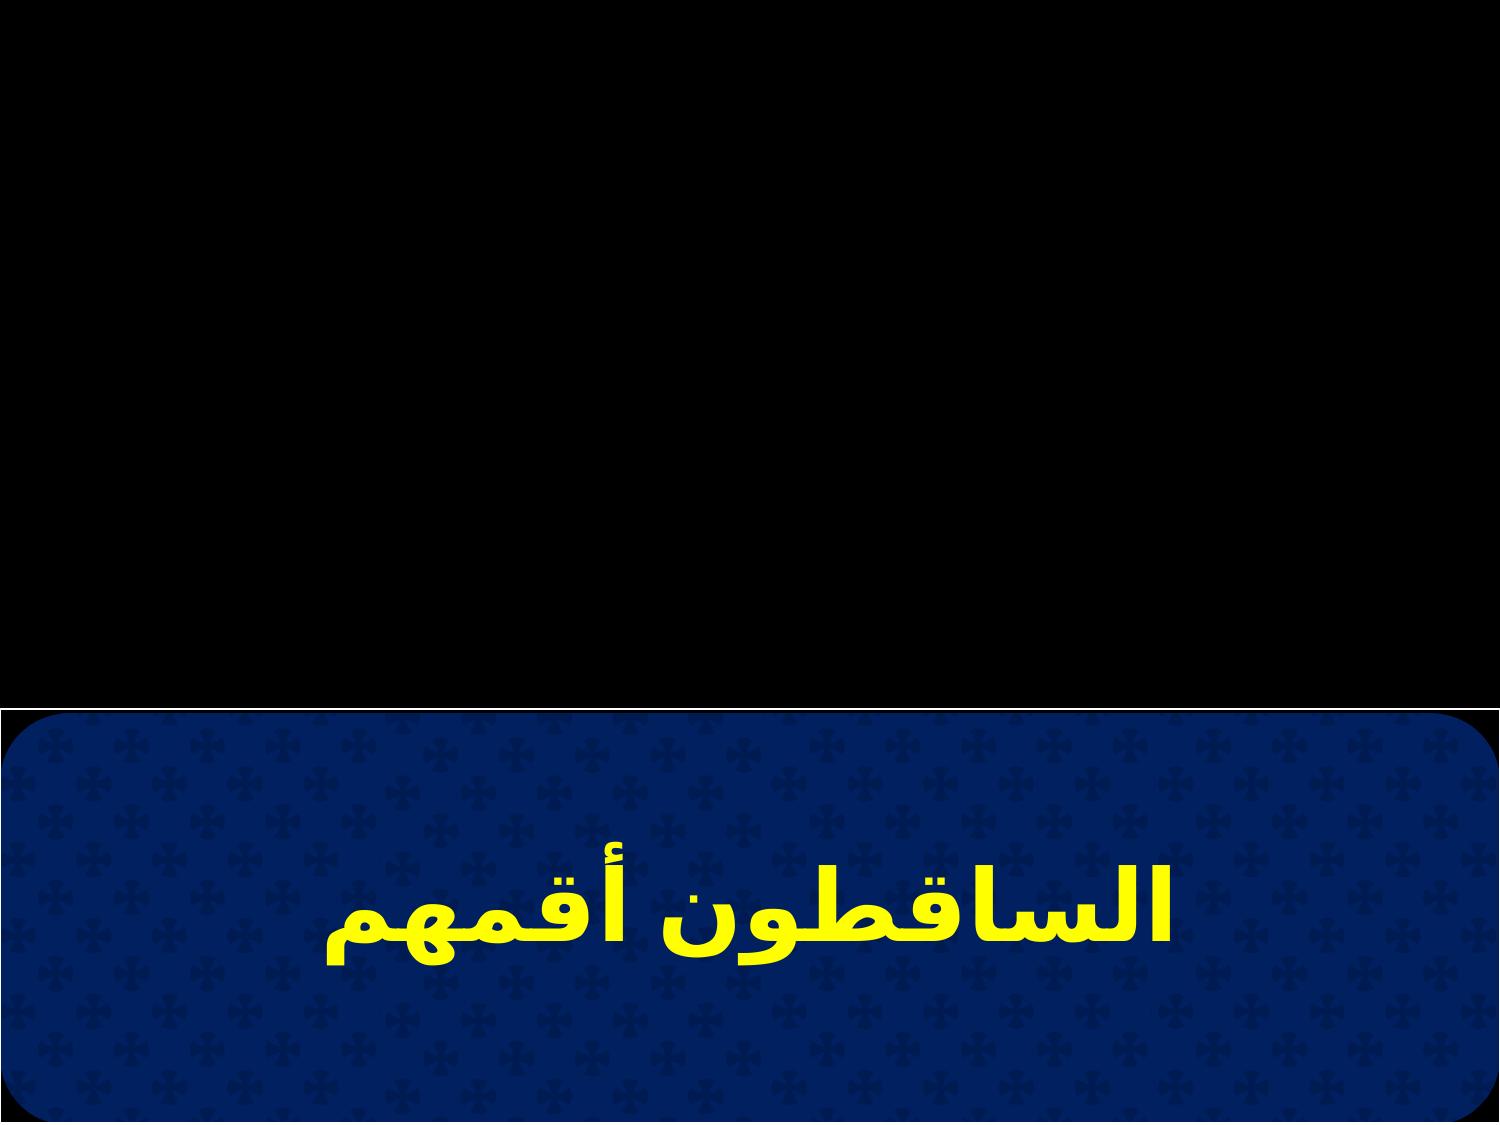

| الساقطون أقمهم |
| --- |